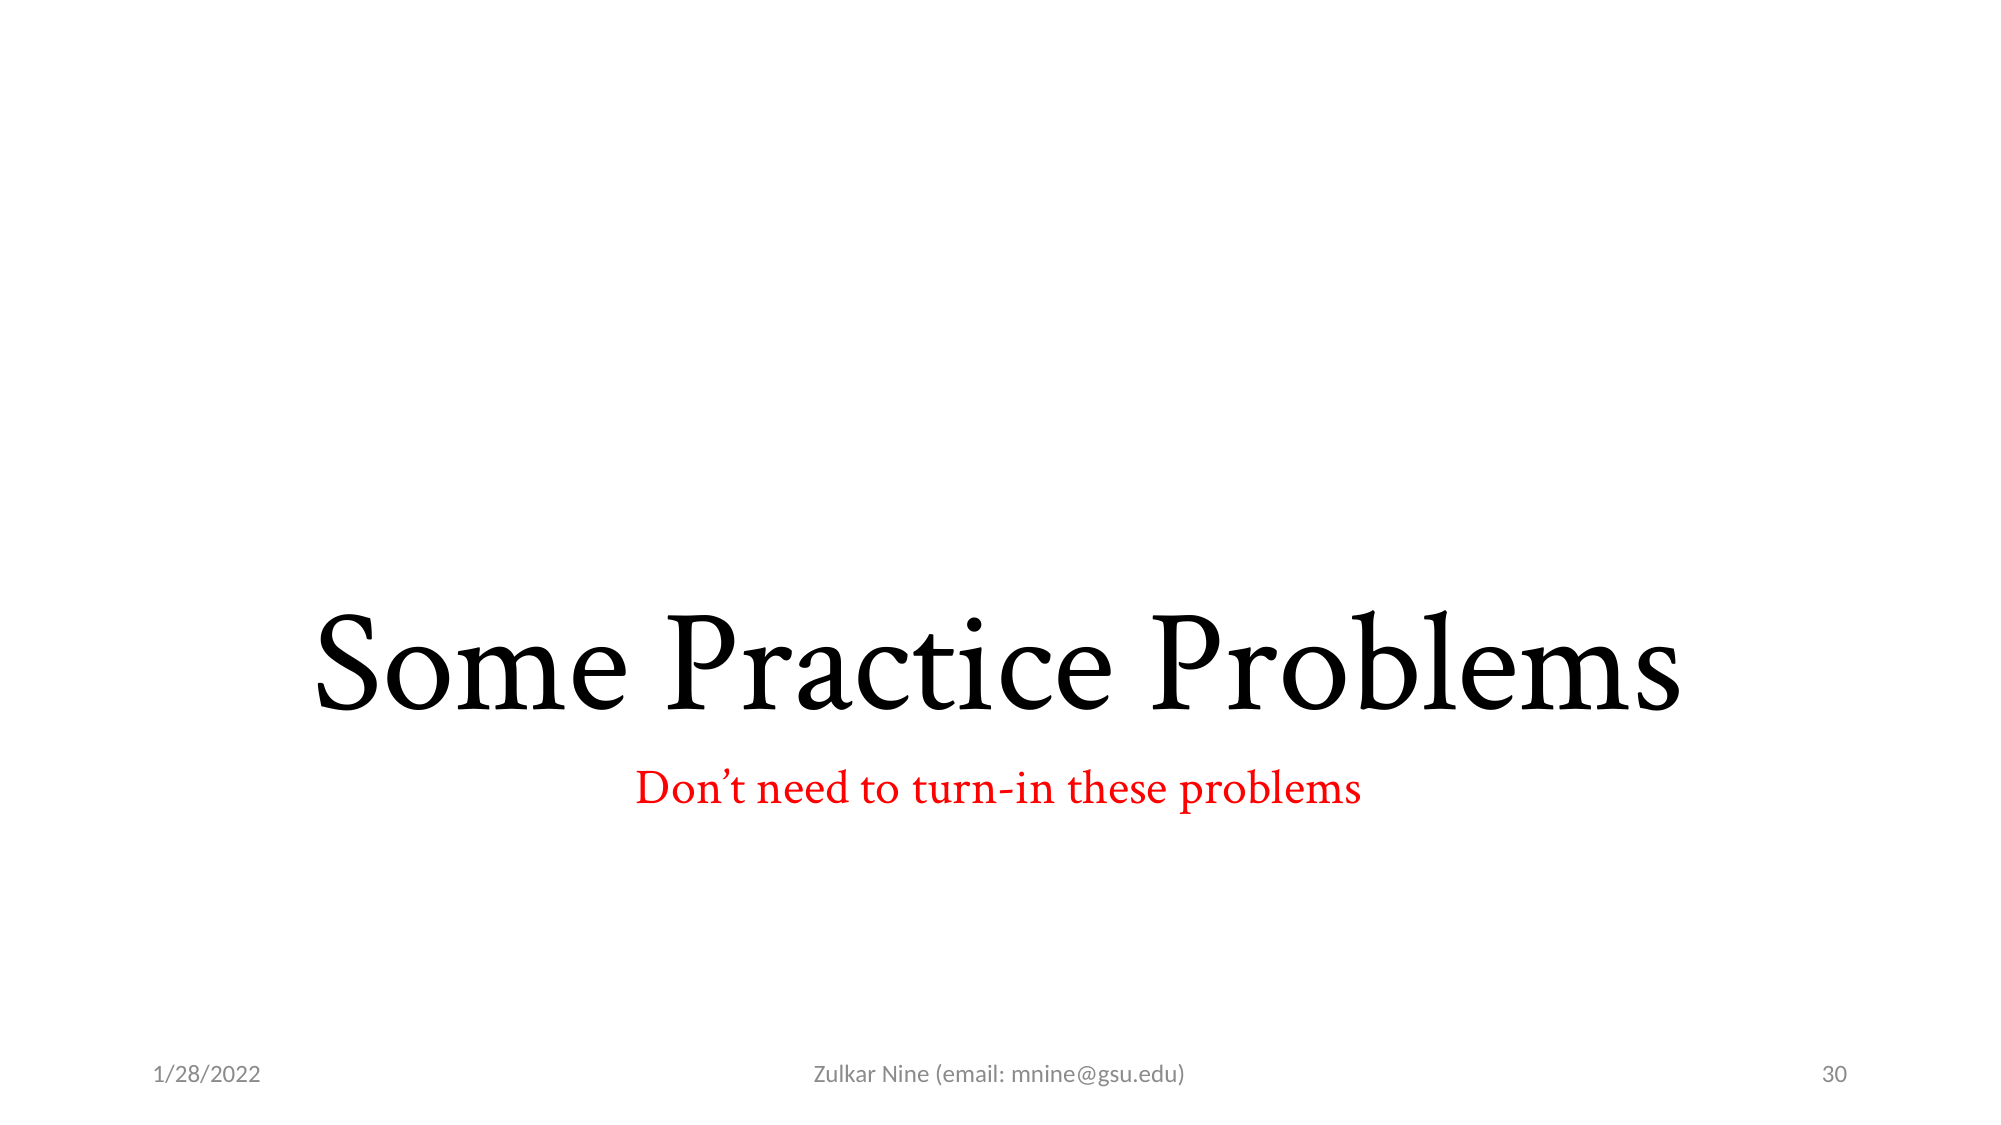

# Some Practice Problems
Don’t need to turn-in these problems
1/28/2022
Zulkar Nine (email: mnine@gsu.edu)
30